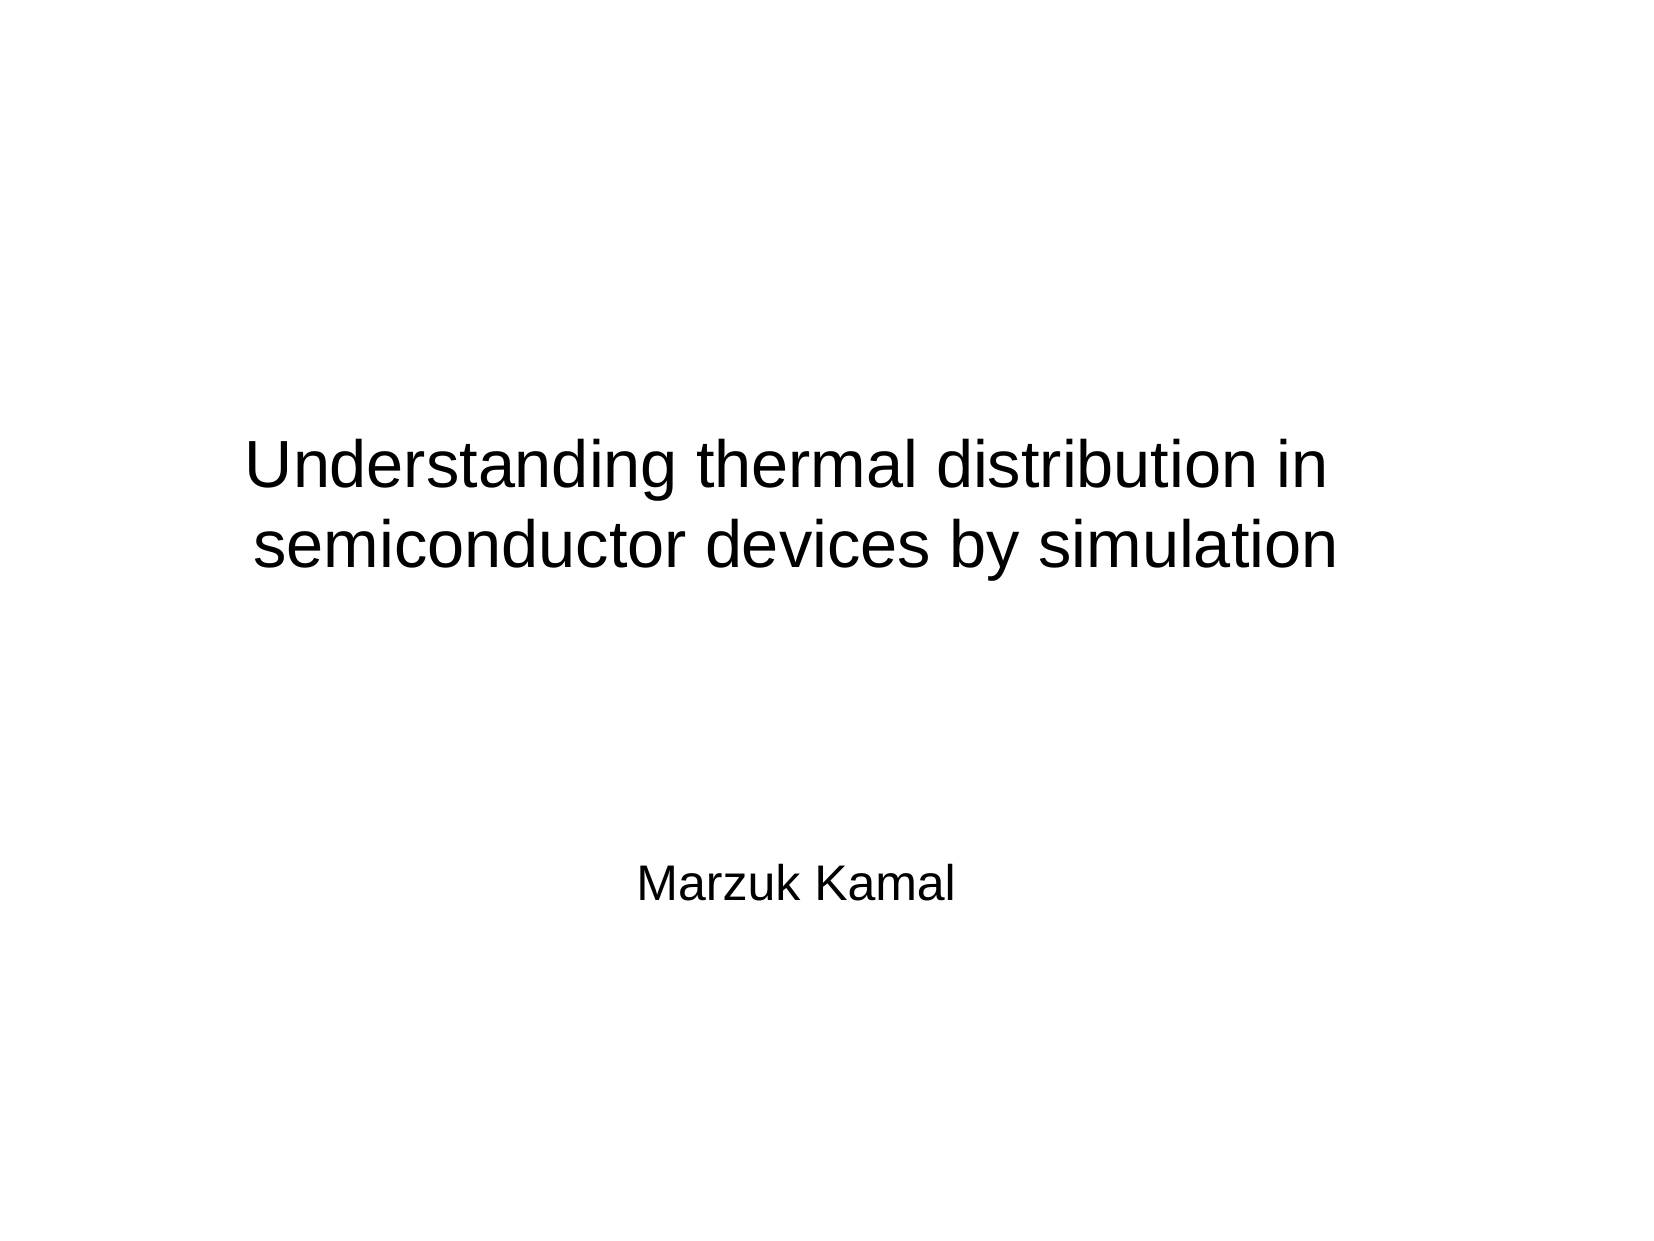

Understanding thermal distribution in
semiconductor devices by simulation
Marzuk Kamal